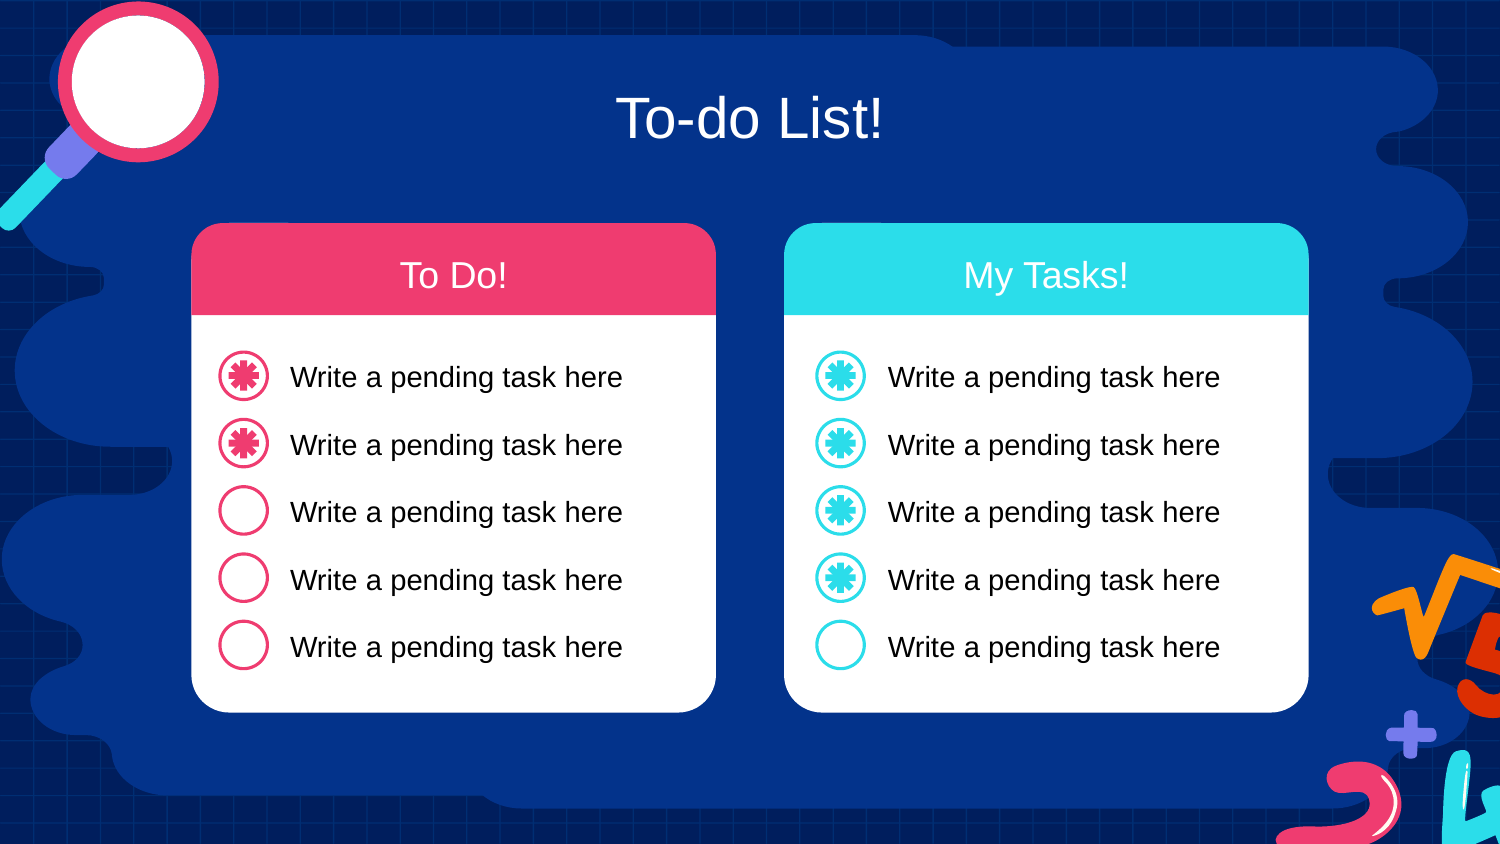

# To-do List!

To Do!
My Tasks!

Write a pending task here
Write a pending task here

Write a pending task here
Write a pending task here

Write a pending task here
Write a pending task here

Write a pending task here
Write a pending task here

Write a pending task here
Write a pending task here